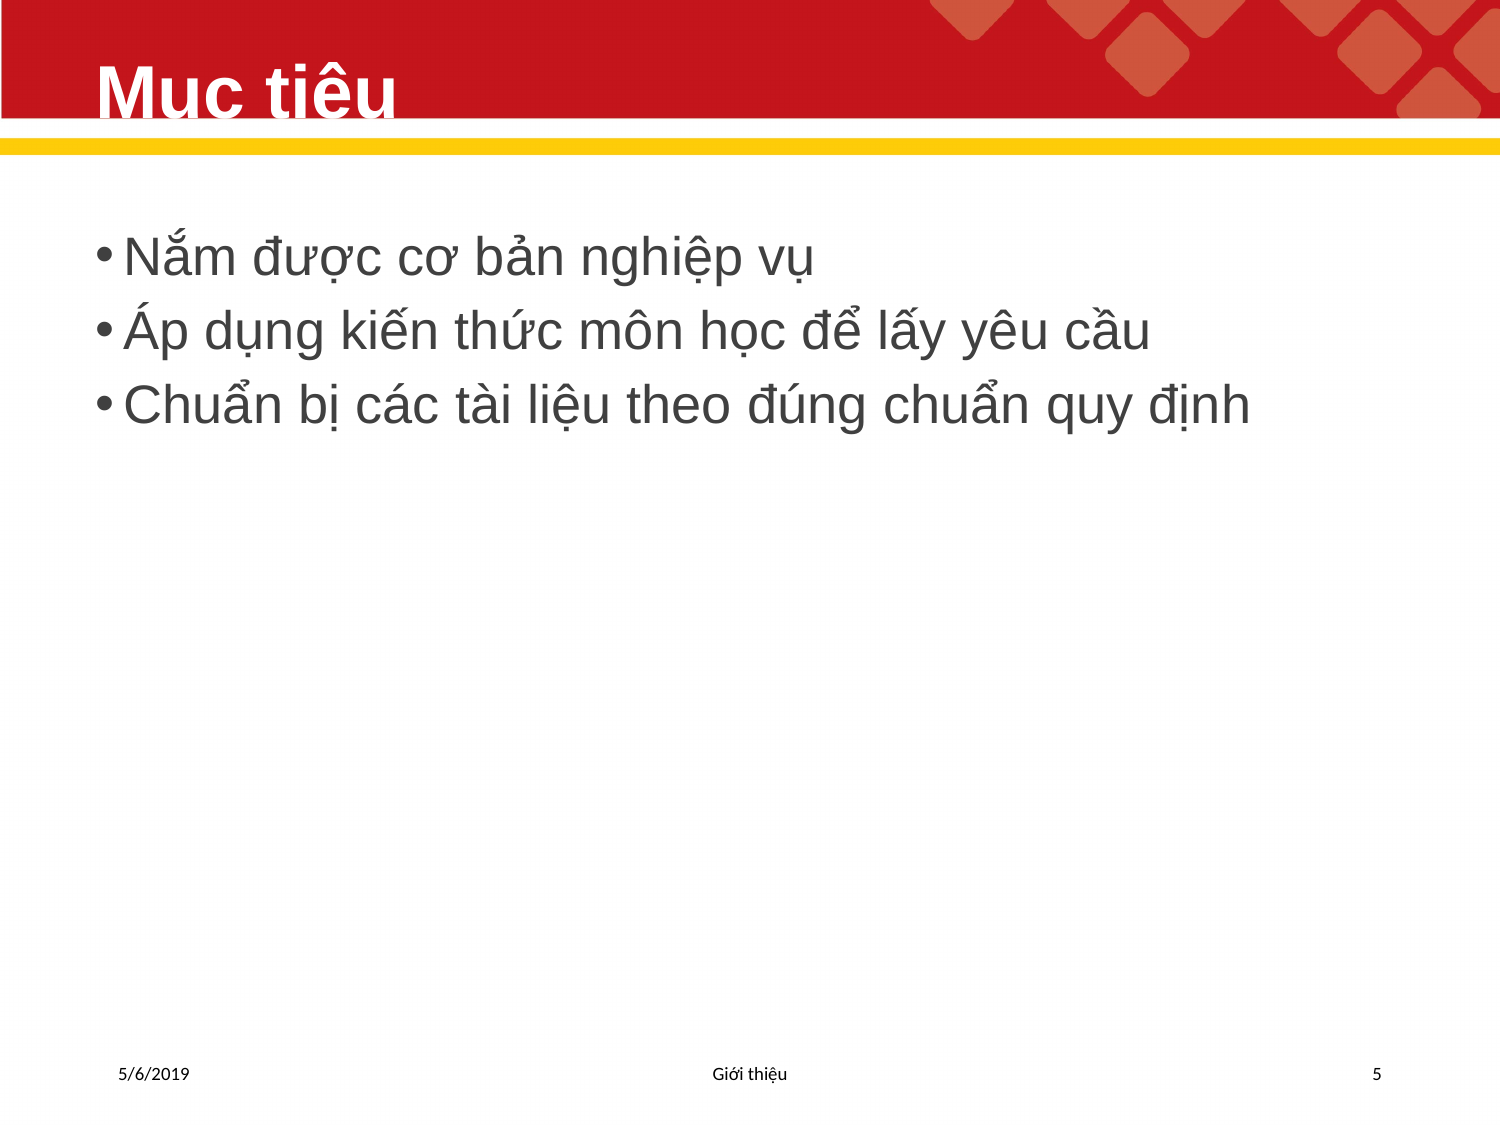

# Mục tiêu
Nắm được cơ bản nghiệp vụ
Áp dụng kiến thức môn học để lấy yêu cầu
Chuẩn bị các tài liệu theo đúng chuẩn quy định
5/6/2019
Giới thiệu
5